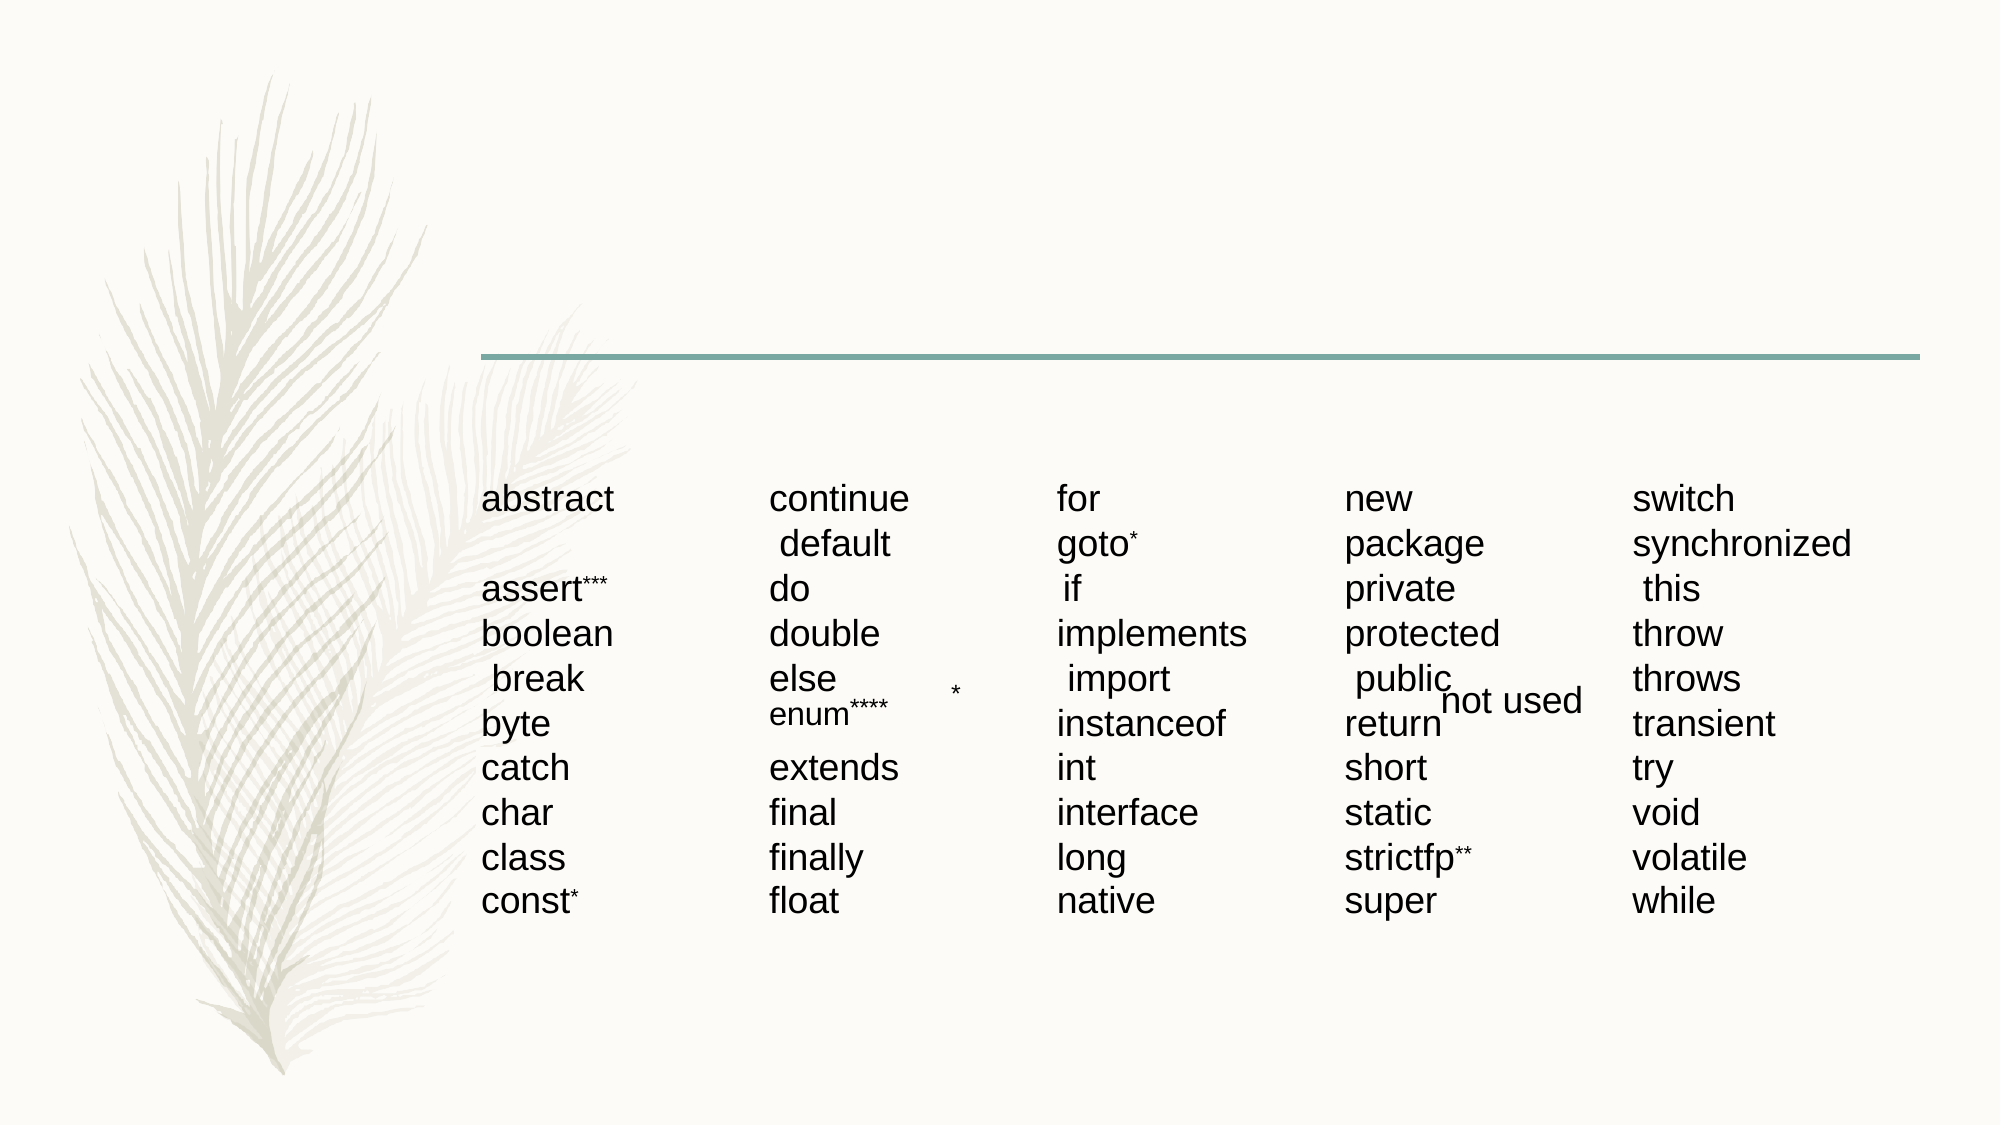

abstract  assert***  boolean  break  byte  case
continue  default  do  double  else
enum****
for  goto*  if
implements  import  instanceof
new  package  private  protected  public
switch  synchronized  this
throw  throws  transient
not used
*
return
| catch | extends | int | short | try |
| --- | --- | --- | --- | --- |
| char | final | interface | static | void |
| class | finally | long | strictfp\*\* | volatile |
| const\* | float | native | super | while |